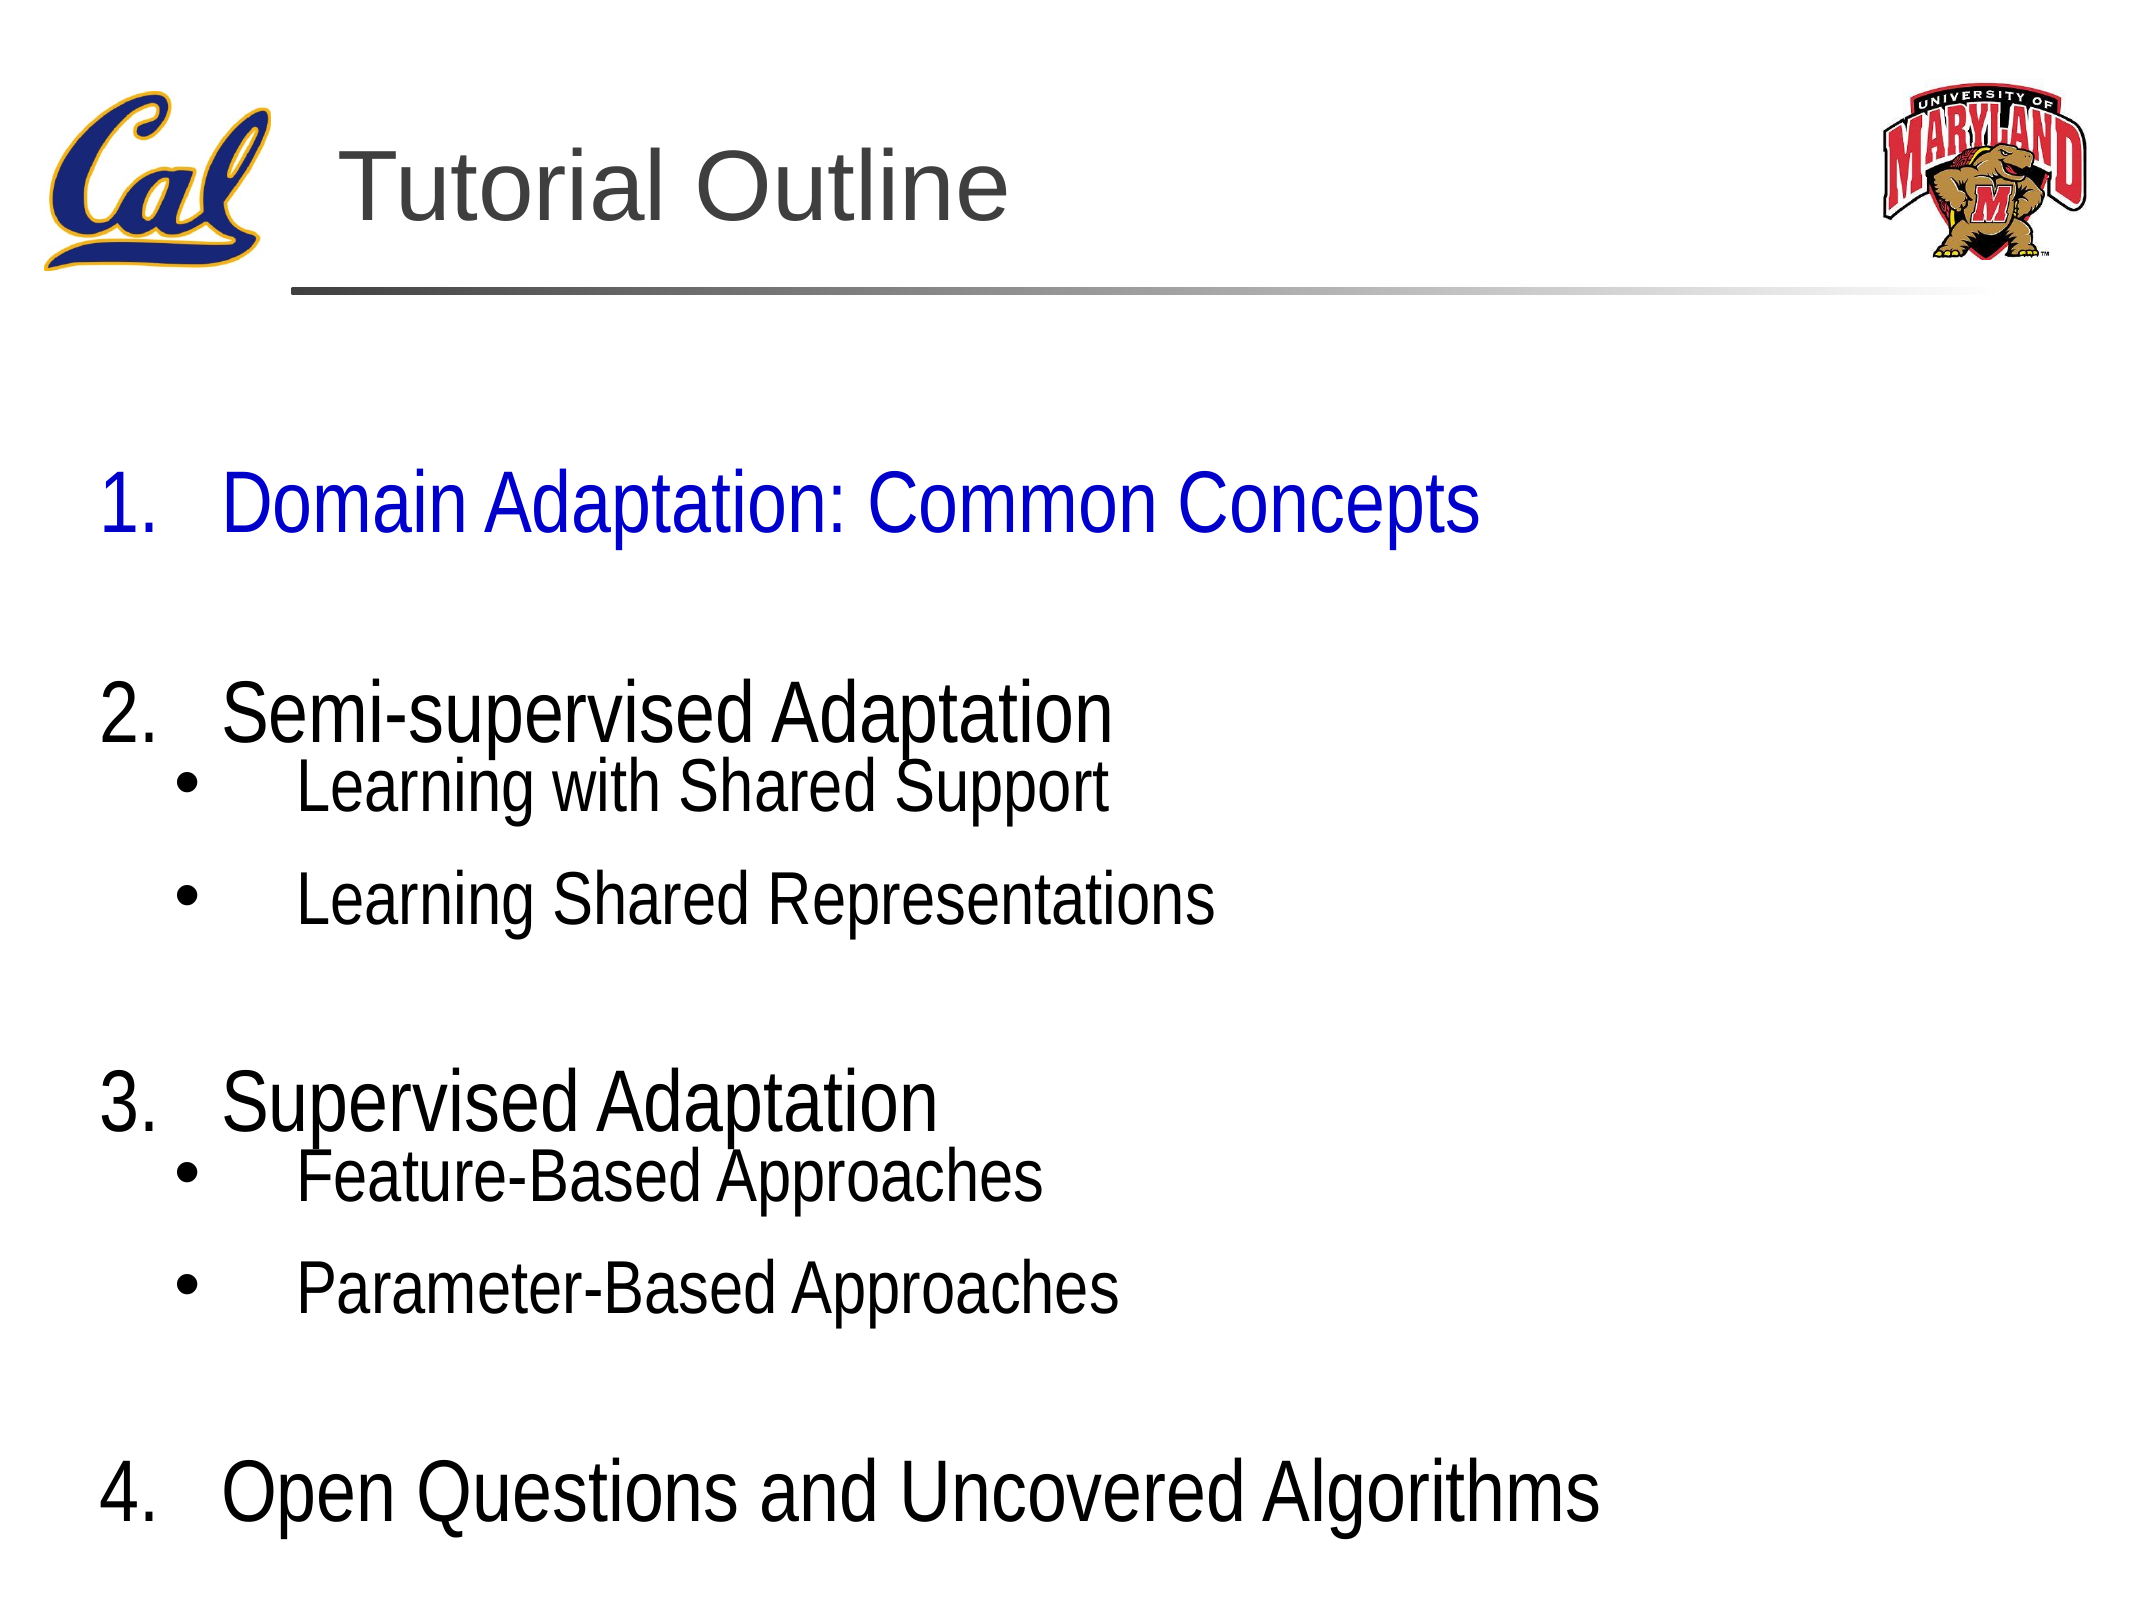

# Tutorial Outline
Domain Adaptation: Common Concepts
Semi-supervised Adaptation
Learning with Shared Support
Learning Shared Representations
Supervised Adaptation
Feature-Based Approaches
Parameter-Based Approaches
Open Questions and Uncovered Algorithms